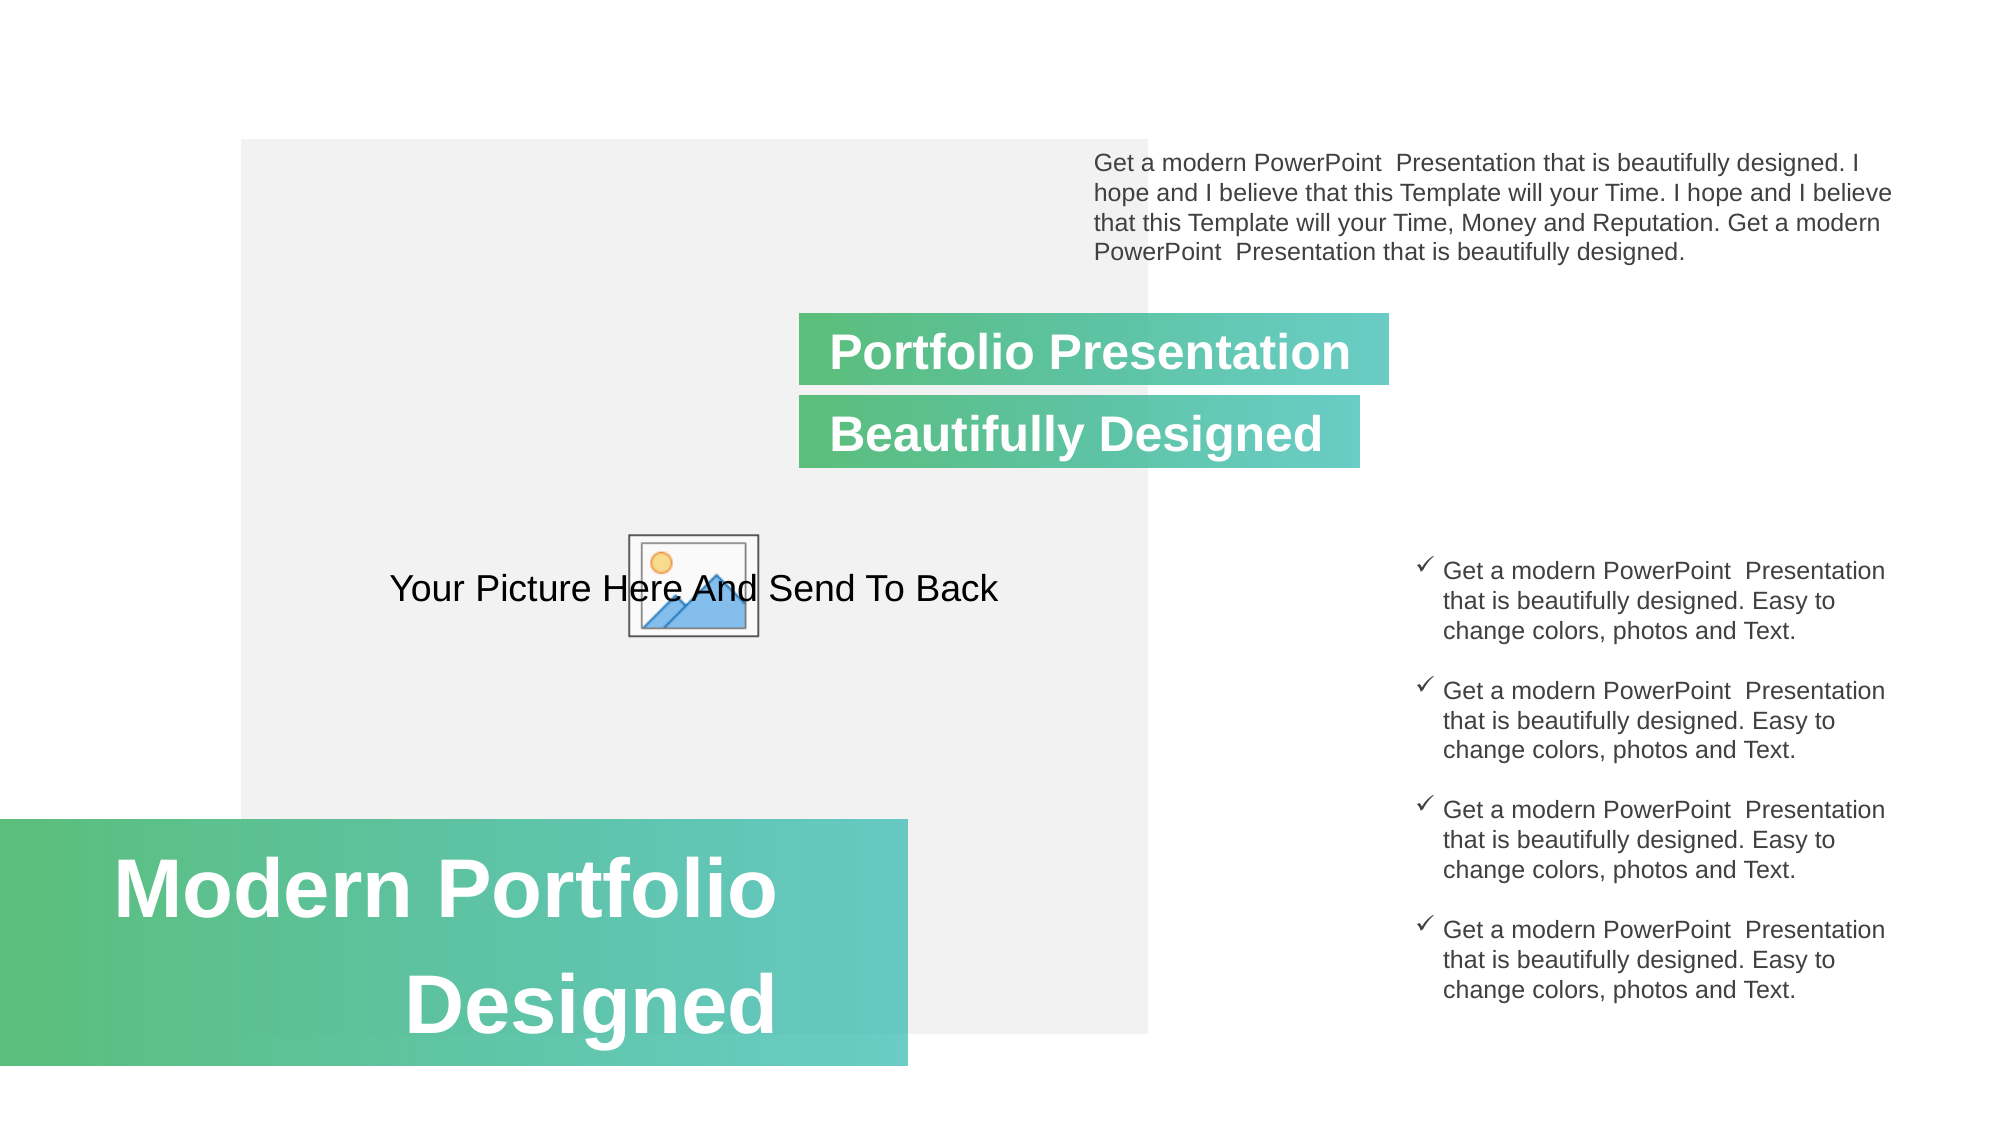

Get a modern PowerPoint  Presentation that is beautifully designed. I hope and I believe that this Template will your Time. I hope and I believe that this Template will your Time, Money and Reputation. Get a modern PowerPoint  Presentation that is beautifully designed.
Portfolio Presentation
Beautifully Designed
Get a modern PowerPoint  Presentation that is beautifully designed. Easy to change colors, photos and Text.

Get a modern PowerPoint  Presentation that is beautifully designed. Easy to change colors, photos and Text.

Get a modern PowerPoint  Presentation that is beautifully designed. Easy to change colors, photos and Text.

Get a modern PowerPoint  Presentation that is beautifully designed. Easy to change colors, photos and Text.
Modern Portfolio
Designed